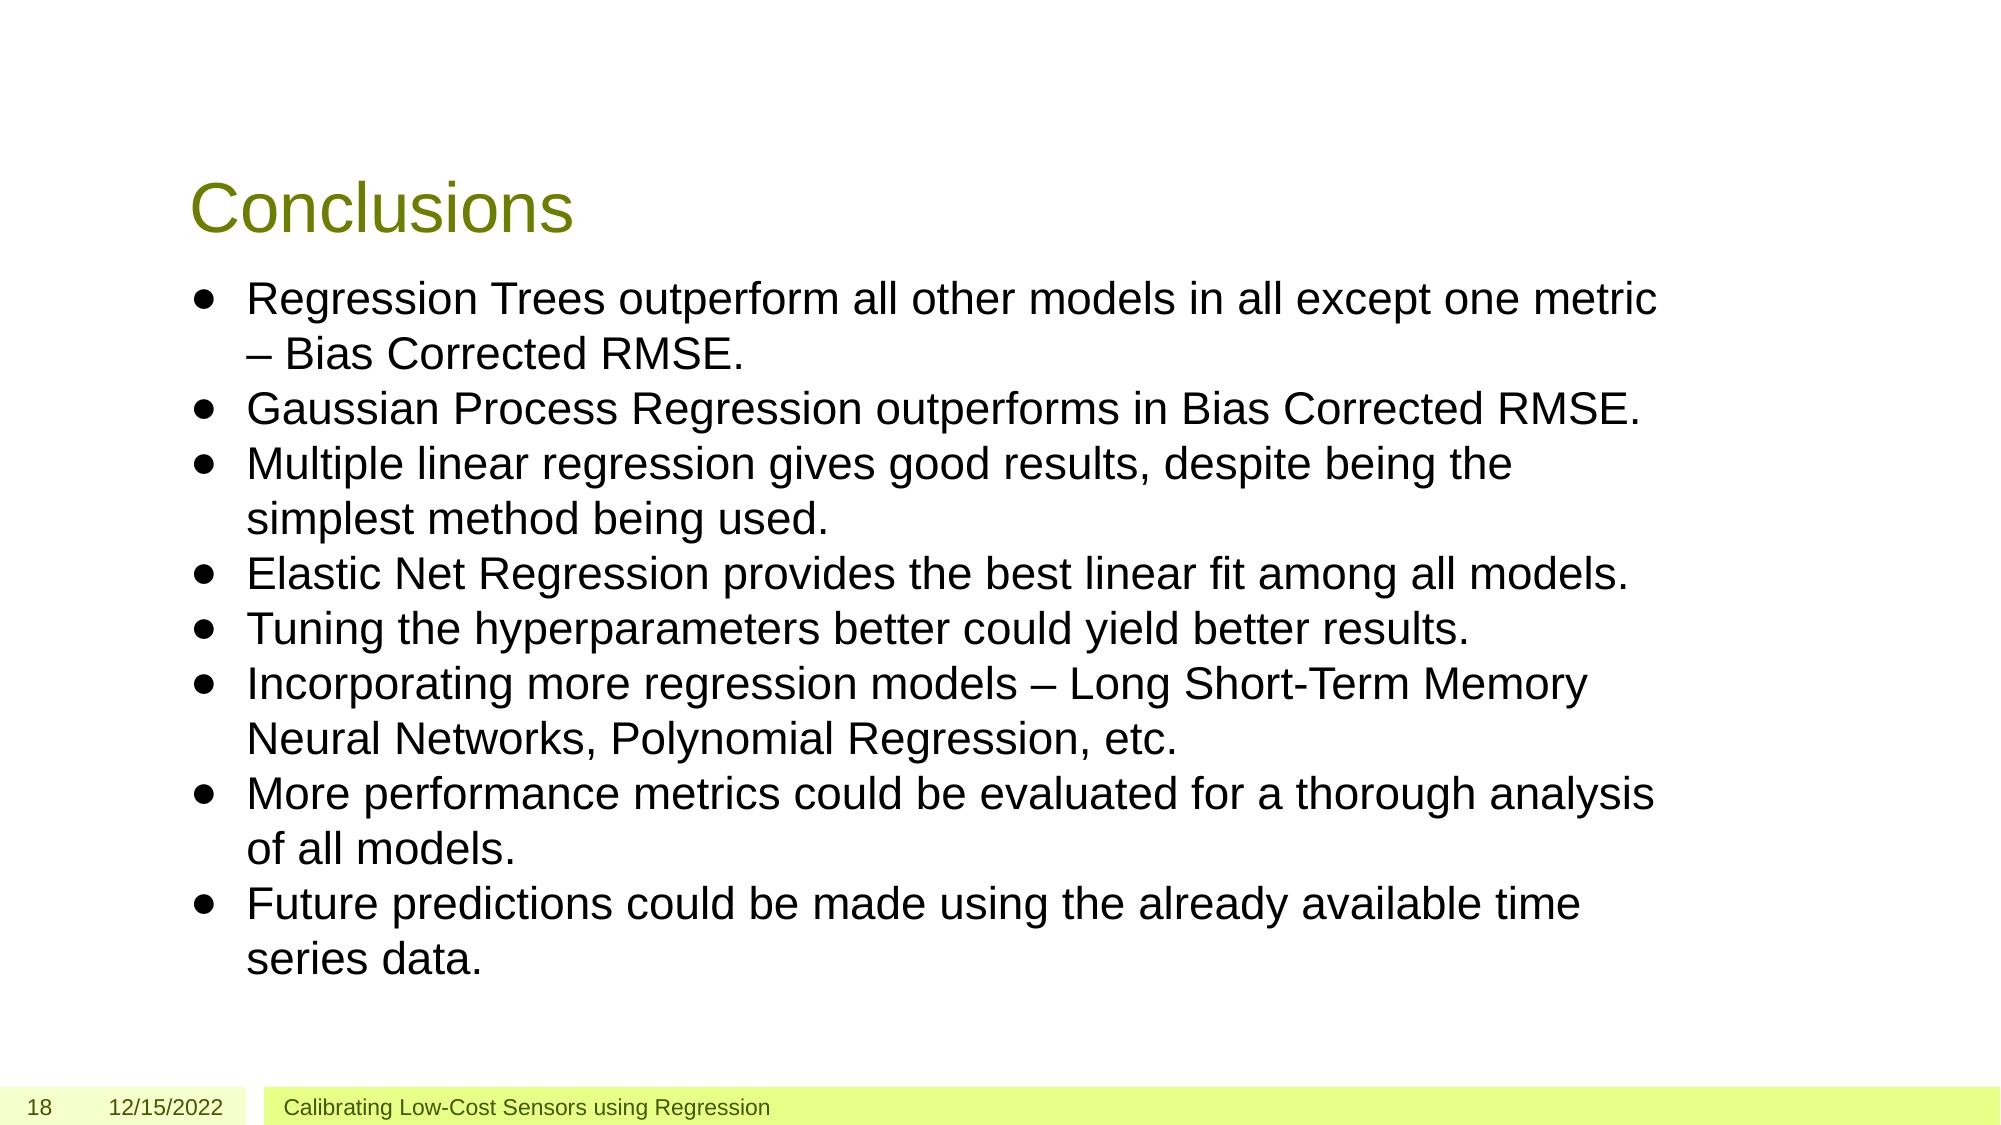

# Conclusions
Regression Trees outperform all other models in all except one metric – Bias Corrected RMSE.
Gaussian Process Regression outperforms in Bias Corrected RMSE.
Multiple linear regression gives good results, despite being the simplest method being used.
Elastic Net Regression provides the best linear fit among all models.
Tuning the hyperparameters better could yield better results.
Incorporating more regression models – Long Short-Term Memory Neural Networks, Polynomial Regression, etc.
More performance metrics could be evaluated for a thorough analysis of all models.
Future predictions could be made using the already available time series data.
18
12/15/2022
Calibrating Low-Cost Sensors using Regression